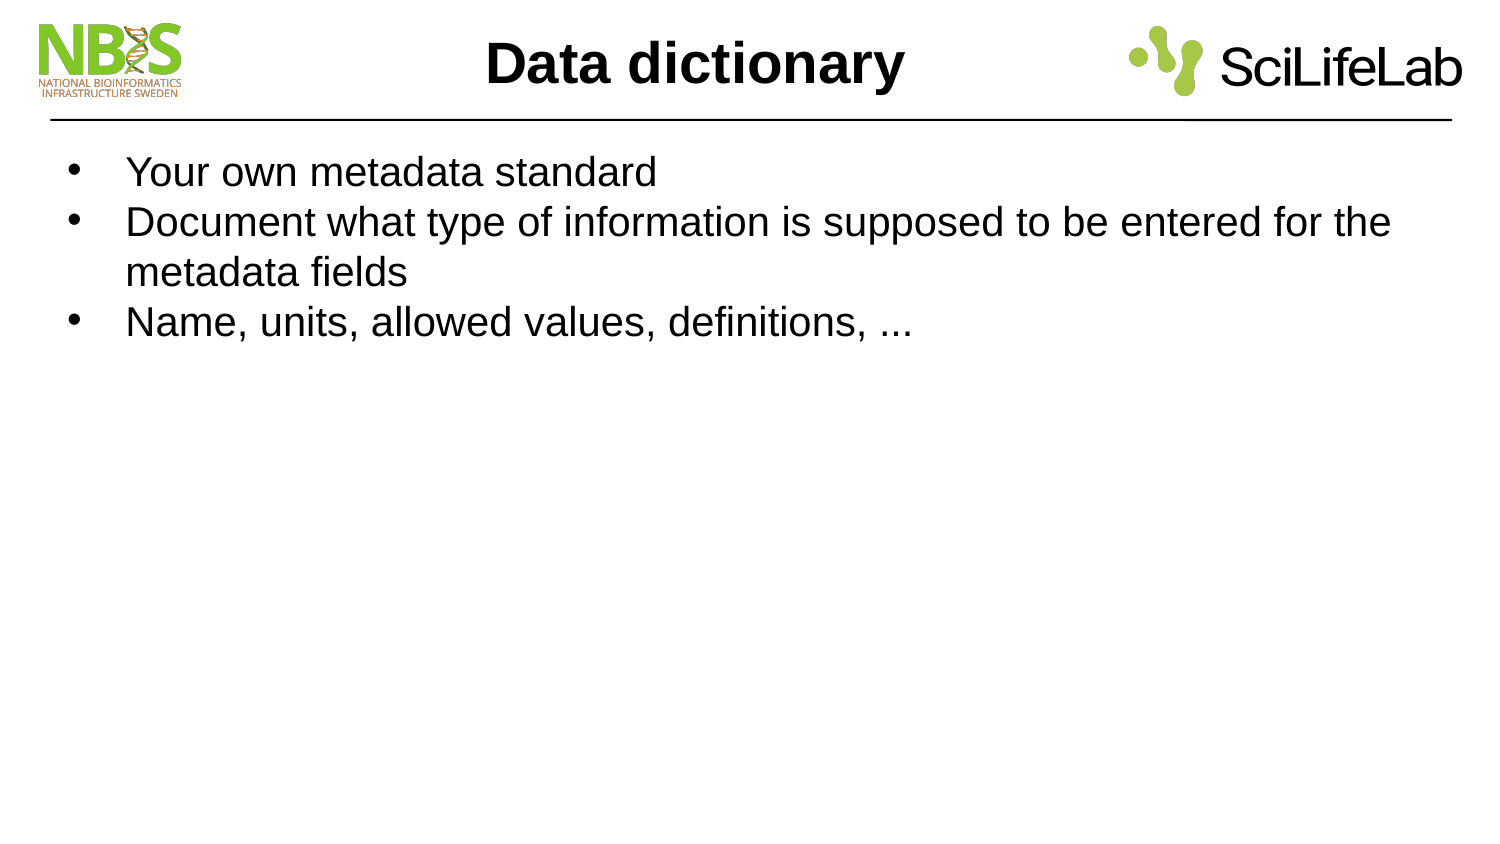

# Data dictionary
Your own metadata standard
Document what type of information is supposed to be entered for the metadata fields
Name, units, allowed values, definitions, ...